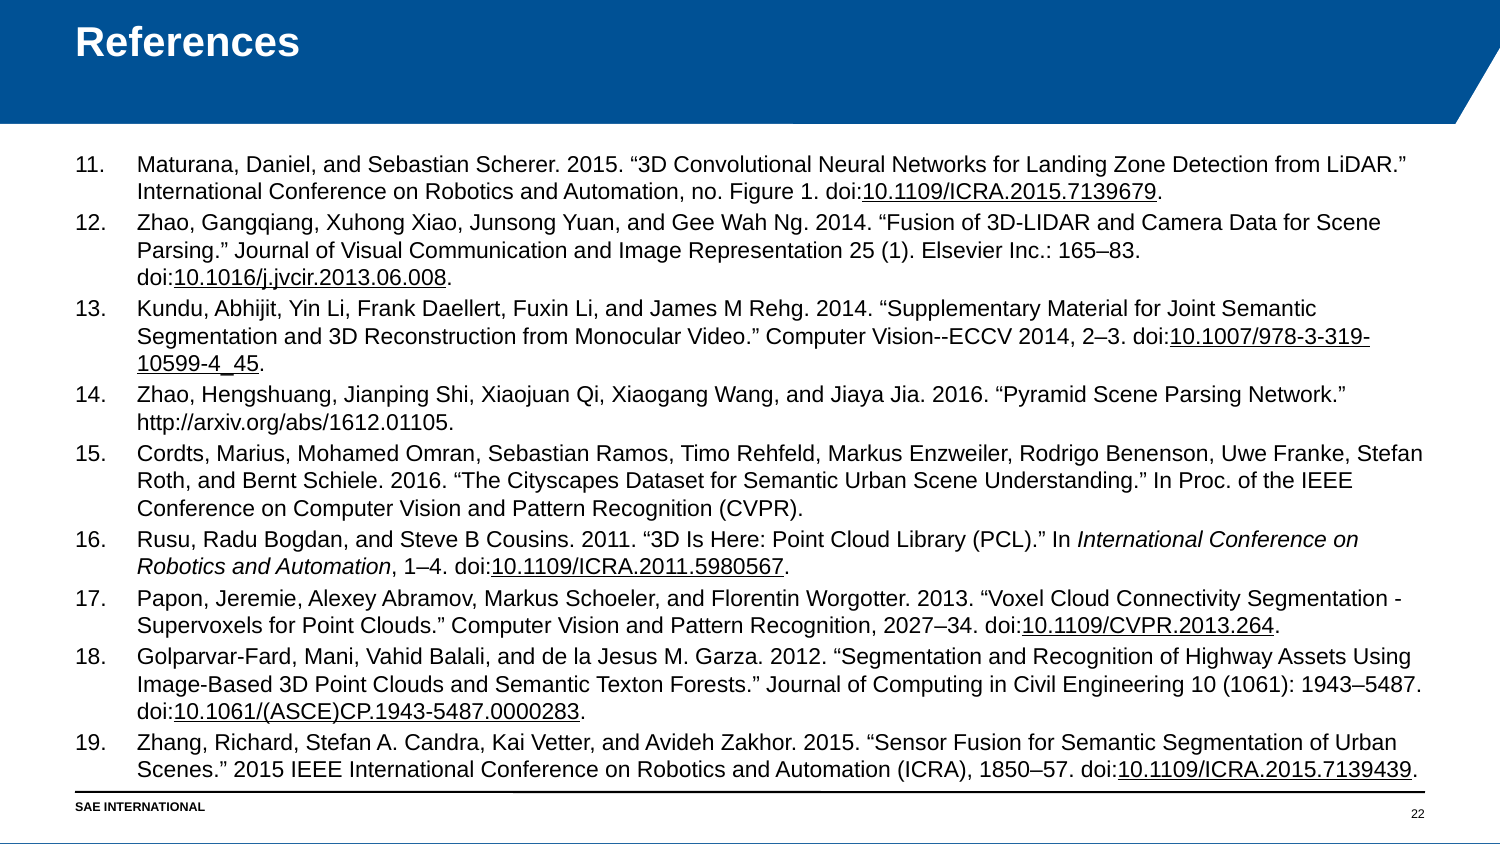

# References
Maturana, Daniel, and Sebastian Scherer. 2015. “3D Convolutional Neural Networks for Landing Zone Detection from LiDAR.” International Conference on Robotics and Automation, no. Figure 1. doi:10.1109/ICRA.2015.7139679.
Zhao, Gangqiang, Xuhong Xiao, Junsong Yuan, and Gee Wah Ng. 2014. “Fusion of 3D-LIDAR and Camera Data for Scene Parsing.” Journal of Visual Communication and Image Representation 25 (1). Elsevier Inc.: 165–83. doi:10.1016/j.jvcir.2013.06.008.
Kundu, Abhijit, Yin Li, Frank Daellert, Fuxin Li, and James M Rehg. 2014. “Supplementary Material for Joint Semantic Segmentation and 3D Reconstruction from Monocular Video.” Computer Vision--ECCV 2014, 2–3. doi:10.1007/978-3-319-10599-4_45.
Zhao, Hengshuang, Jianping Shi, Xiaojuan Qi, Xiaogang Wang, and Jiaya Jia. 2016. “Pyramid Scene Parsing Network.” http://arxiv.org/abs/1612.01105.
Cordts, Marius, Mohamed Omran, Sebastian Ramos, Timo Rehfeld, Markus Enzweiler, Rodrigo Benenson, Uwe Franke, Stefan Roth, and Bernt Schiele. 2016. “The Cityscapes Dataset for Semantic Urban Scene Understanding.” In Proc. of the IEEE Conference on Computer Vision and Pattern Recognition (CVPR).
Rusu, Radu Bogdan, and Steve B Cousins. 2011. “3D Is Here: Point Cloud Library (PCL).” In International Conference on Robotics and Automation, 1–4. doi:10.1109/ICRA.2011.5980567.
Papon, Jeremie, Alexey Abramov, Markus Schoeler, and Florentin Worgotter. 2013. “Voxel Cloud Connectivity Segmentation - Supervoxels for Point Clouds.” Computer Vision and Pattern Recognition, 2027–34. doi:10.1109/CVPR.2013.264.
Golparvar-Fard, Mani, Vahid Balali, and de la Jesus M. Garza. 2012. “Segmentation and Recognition of Highway Assets Using Image-Based 3D Point Clouds and Semantic Texton Forests.” Journal of Computing in Civil Engineering 10 (1061): 1943–5487. doi:10.1061/(ASCE)CP.1943-5487.0000283.
Zhang, Richard, Stefan A. Candra, Kai Vetter, and Avideh Zakhor. 2015. “Sensor Fusion for Semantic Segmentation of Urban Scenes.” 2015 IEEE International Conference on Robotics and Automation (ICRA), 1850–57. doi:10.1109/ICRA.2015.7139439.
|  |
| --- |
|  |
|  |
|  |
|  |
|  |
|  |
|  |
|  |
|  |
|  |
|  |
22